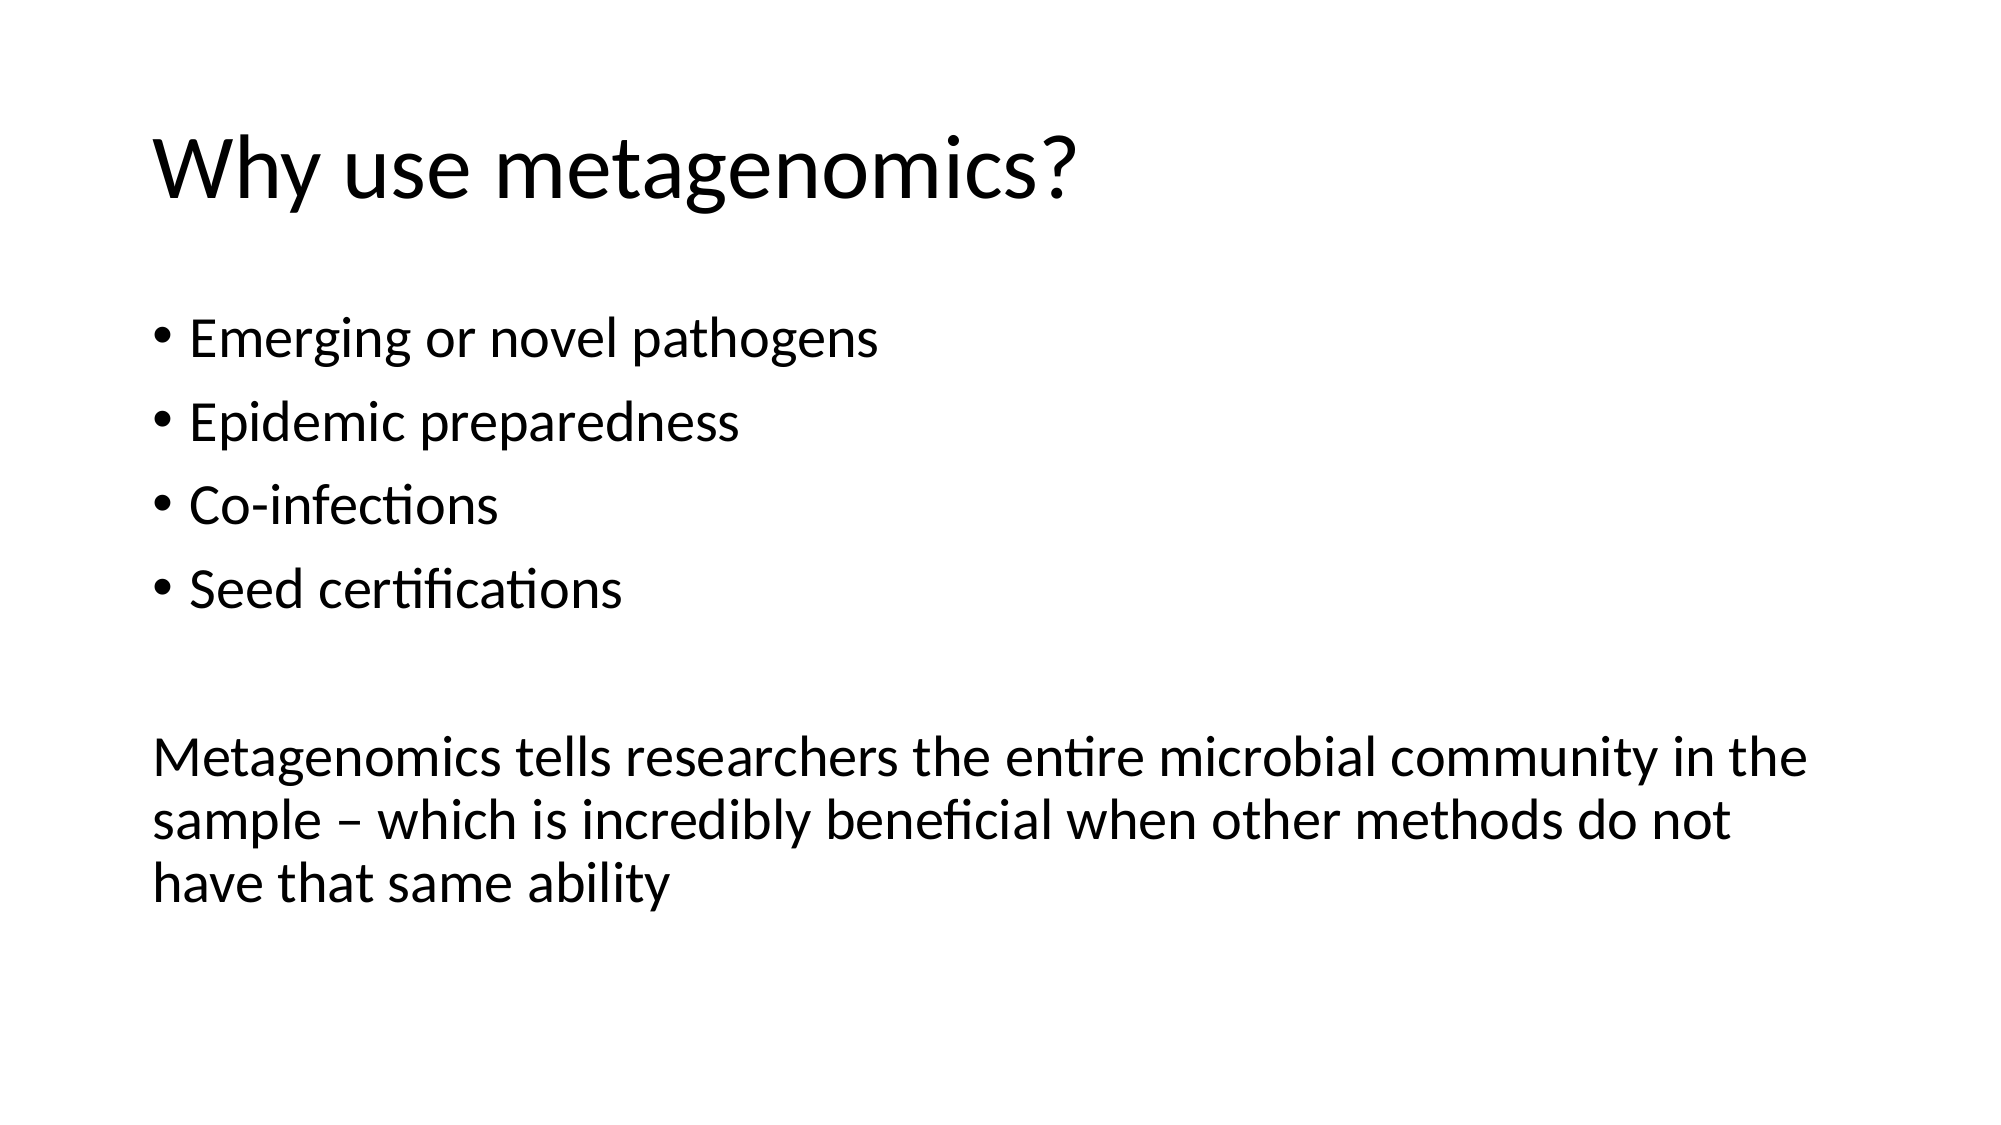

# Why use metagenomics?
Emerging or novel pathogens
Epidemic preparedness
Co-infections
Seed certifications

Metagenomics tells researchers the entire microbial community in the sample – which is incredibly beneficial when other methods do not have that same ability